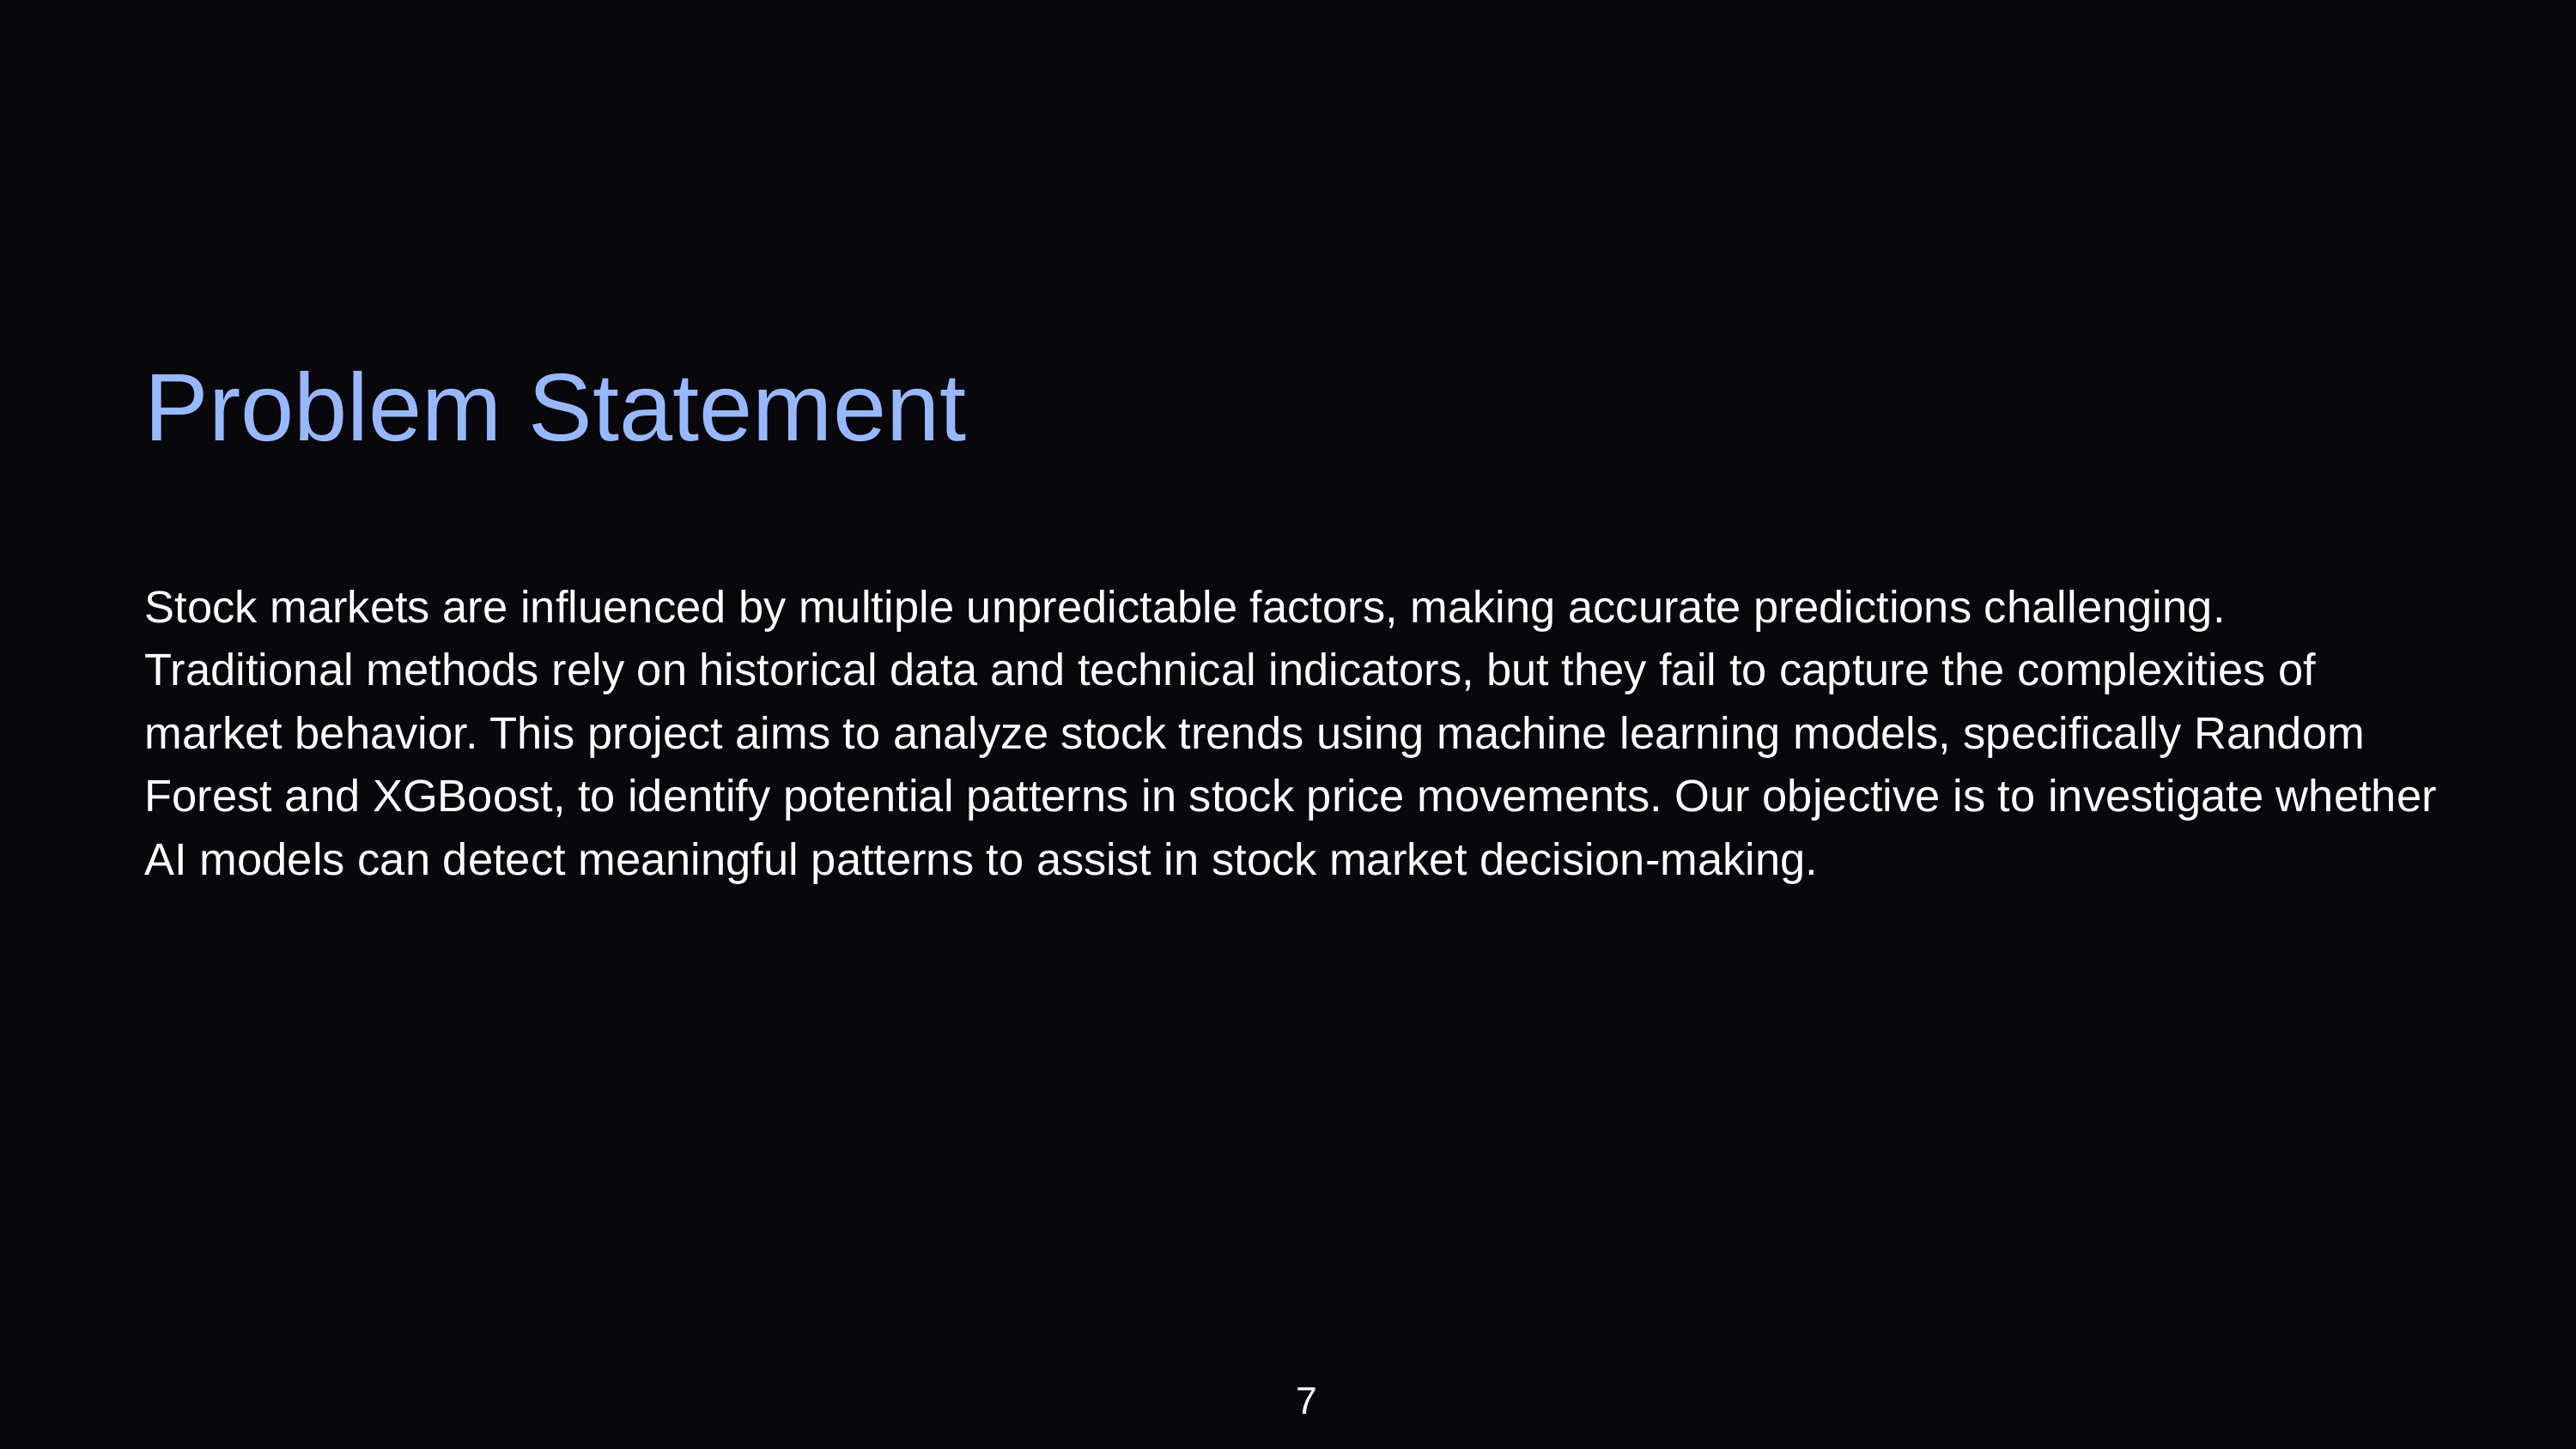

Problem Statement
Stock markets are influenced by multiple unpredictable factors, making accurate predictions challenging. Traditional methods rely on historical data and technical indicators, but they fail to capture the complexities of market behavior. This project aims to analyze stock trends using machine learning models, specifically Random Forest and XGBoost, to identify potential patterns in stock price movements. Our objective is to investigate whether AI models can detect meaningful patterns to assist in stock market decision-making.
7